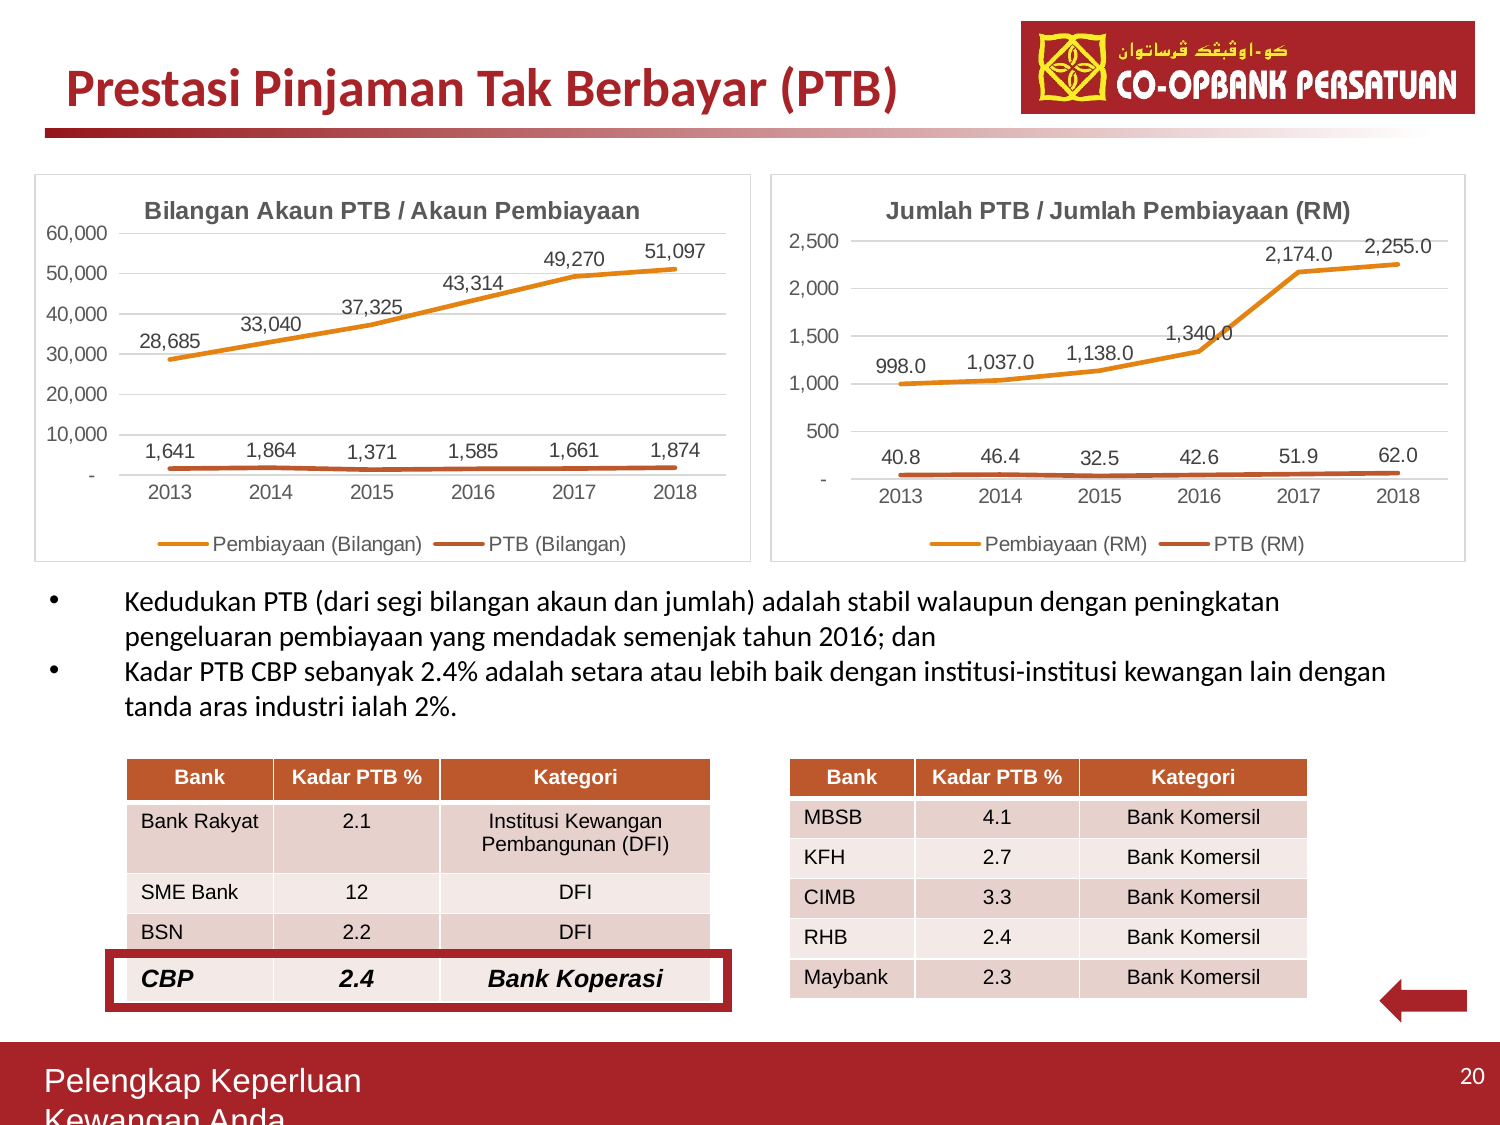

Prestasi Pinjaman Tak Berbayar (PTB)

### Chart: Bilangan Akaun PTB / Akaun Pembiayaan

| Category | Pembiayaan (Bilangan) | PTB (Bilangan) |
|---|---|---|
| 2013 | 28685.0 | 1641.0 |
| 2014 | 33040.0 | 1864.0 |
| 2015 | 37325.0 | 1371.0 |
| 2016 | 43314.0 | 1585.0 |
| 2017 | 49270.0 | 1661.0 |
| 2018 | 51097.0 | 1874.0 |

### Chart: Jumlah PTB / Jumlah Pembiayaan (RM)

| Category | Pembiayaan (RM) | PTB (RM) |
|---|---|---|
| 2013 | 998.0 | 40.8 |
| 2014 | 1037.0 | 46.4 |
| 2015 | 1138.0 | 32.5 |
| 2016 | 1340.0 | 42.6 |
| 2017 | 2174.0 | 51.9 |
| 2018 | 2255.0 | 62.0 |
Kedudukan PTB (dari segi bilangan akaun dan jumlah) adalah stabil walaupun dengan peningkatan pengeluaran pembiayaan yang mendadak semenjak tahun 2016; dan
Kadar PTB CBP sebanyak 2.4% adalah setara atau lebih baik dengan institusi-institusi kewangan lain dengan tanda aras industri ialah 2%.
| Bank | Kadar PTB % | Kategori |
| --- | --- | --- |
| MBSB | 4.1 | Bank Komersil |
| KFH | 2.7 | Bank Komersil |
| CIMB | 3.3 | Bank Komersil |
| RHB | 2.4 | Bank Komersil |
| Maybank | 2.3 | Bank Komersil |
| Bank | Kadar PTB % | Kategori |
| --- | --- | --- |
| Bank Rakyat | 2.1 | Institusi Kewangan Pembangunan (DFI) |
| SME Bank | 12 | DFI |
| BSN | 2.2 | DFI |
| CBP | 2.4 | Bank Koperasi |

20